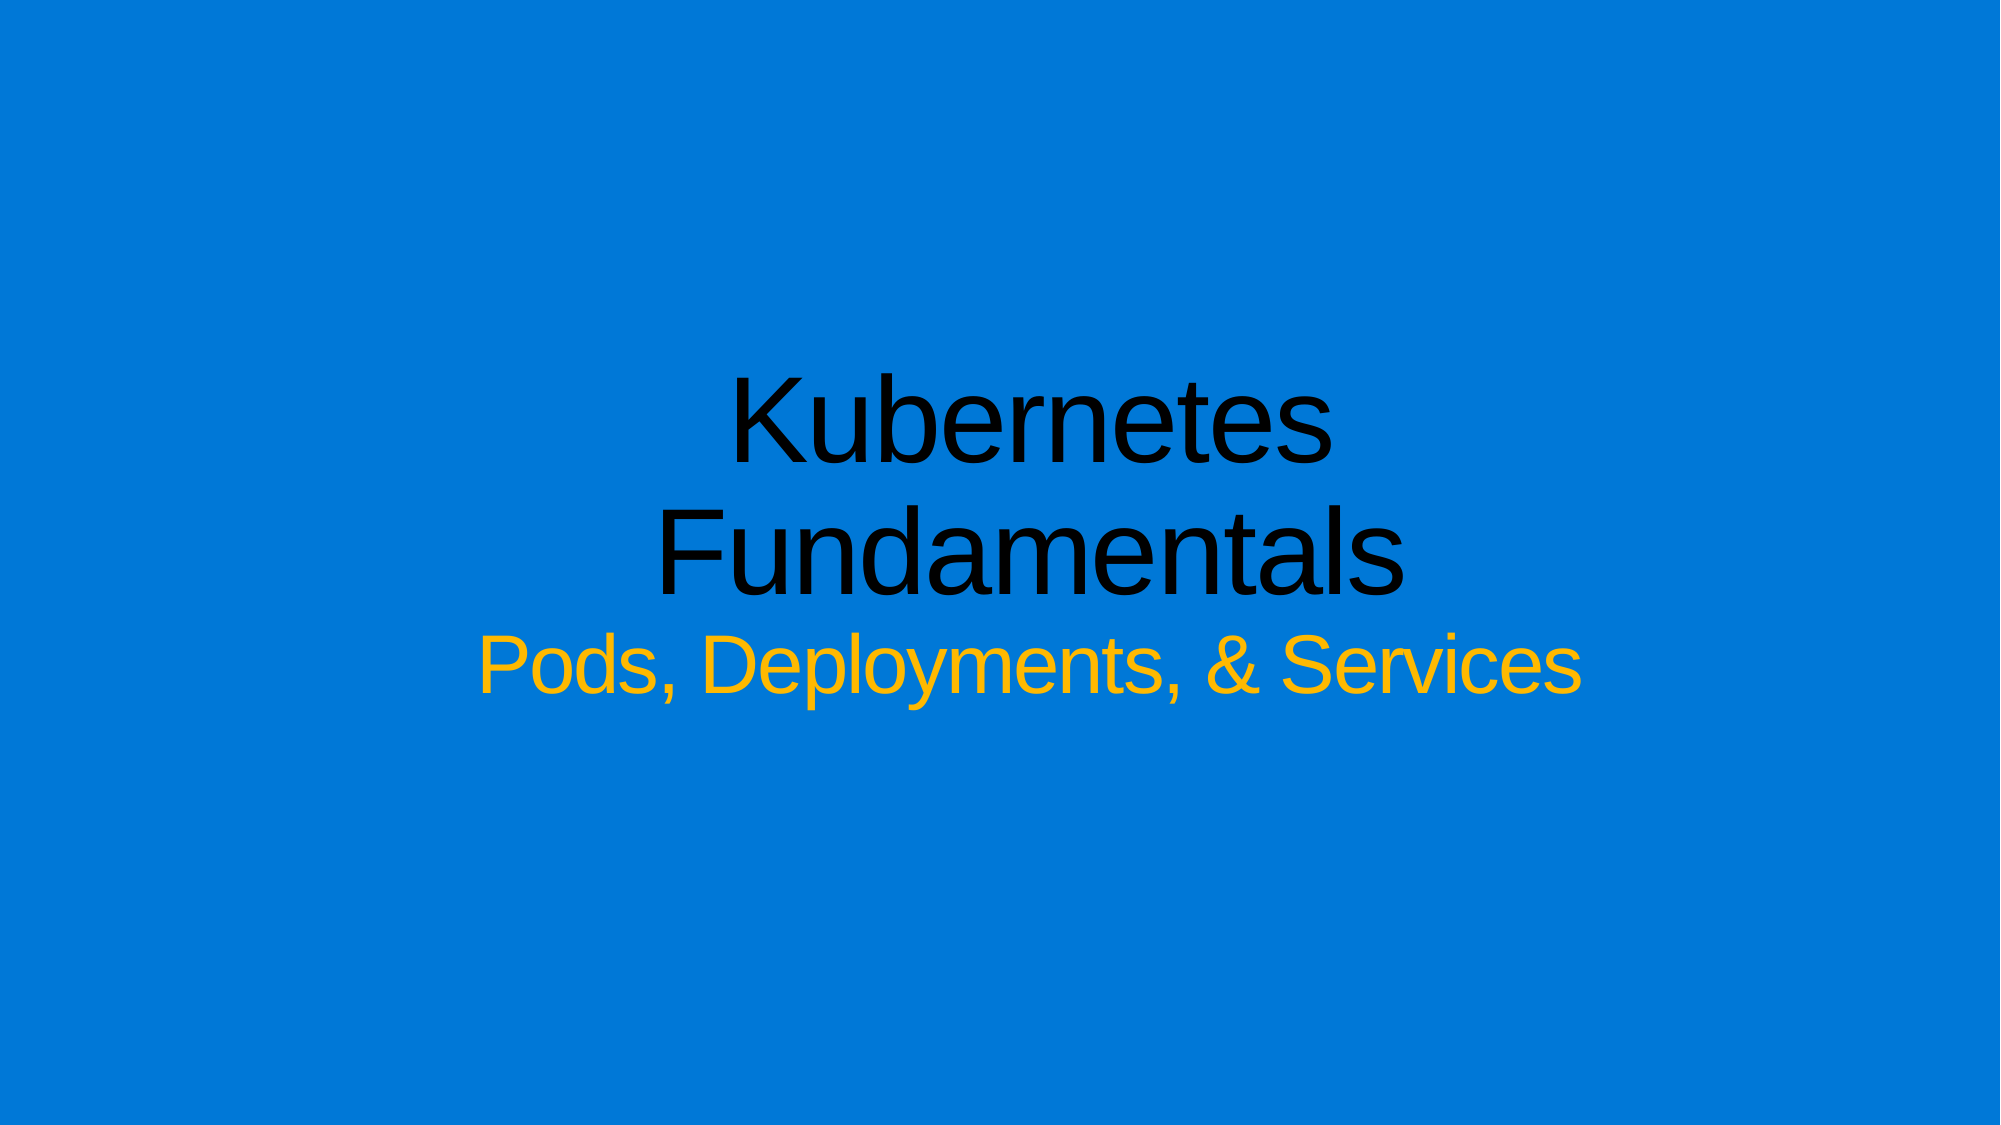

# Kubernetes Fundamentals Pods, Deployments, & Services